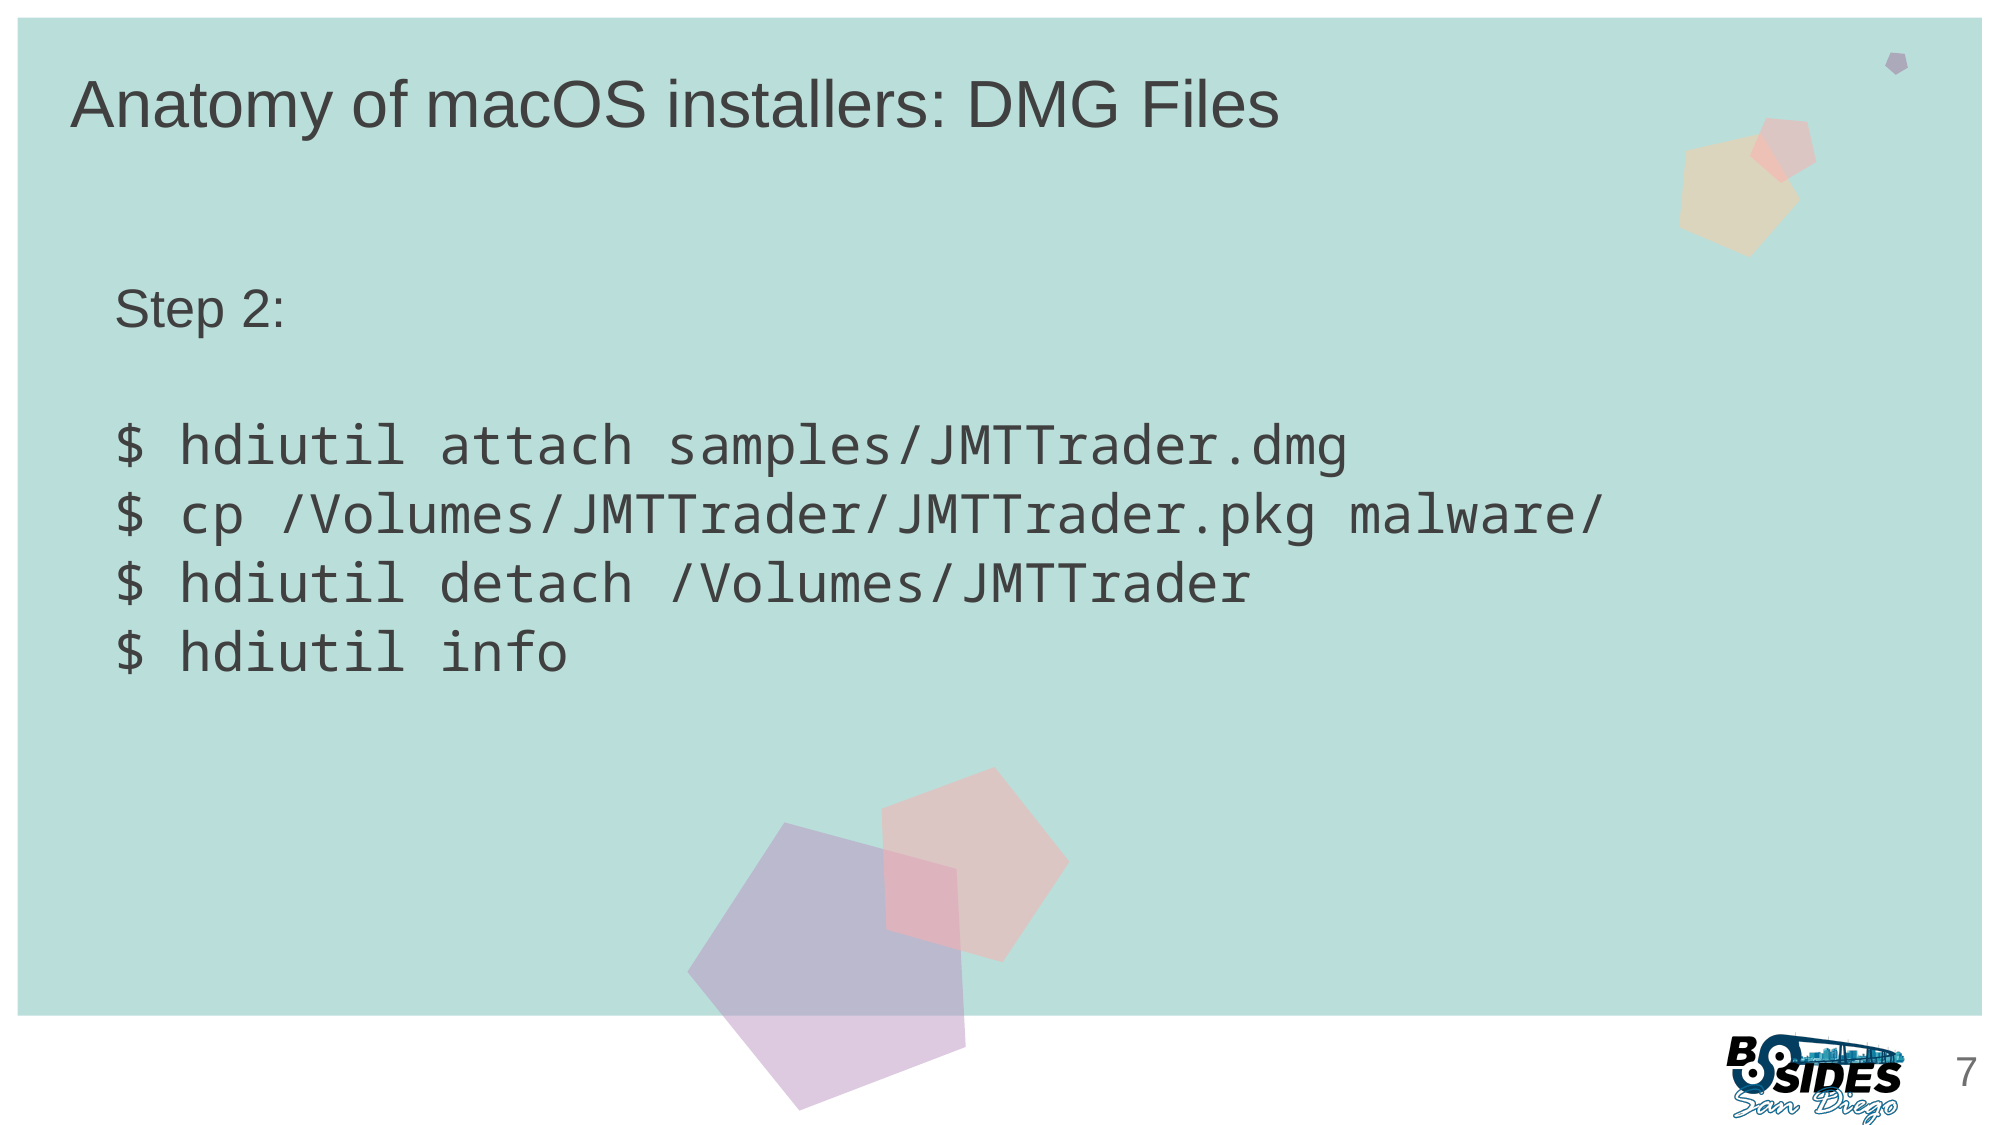

# Anatomy of macOS installers: DMG Files
Step 2:

$ hdiutil attach samples/JMTTrader.dmg
$ cp /Volumes/JMTTrader/JMTTrader.pkg malware/
$ hdiutil detach /Volumes/JMTTrader
$ hdiutil info

7